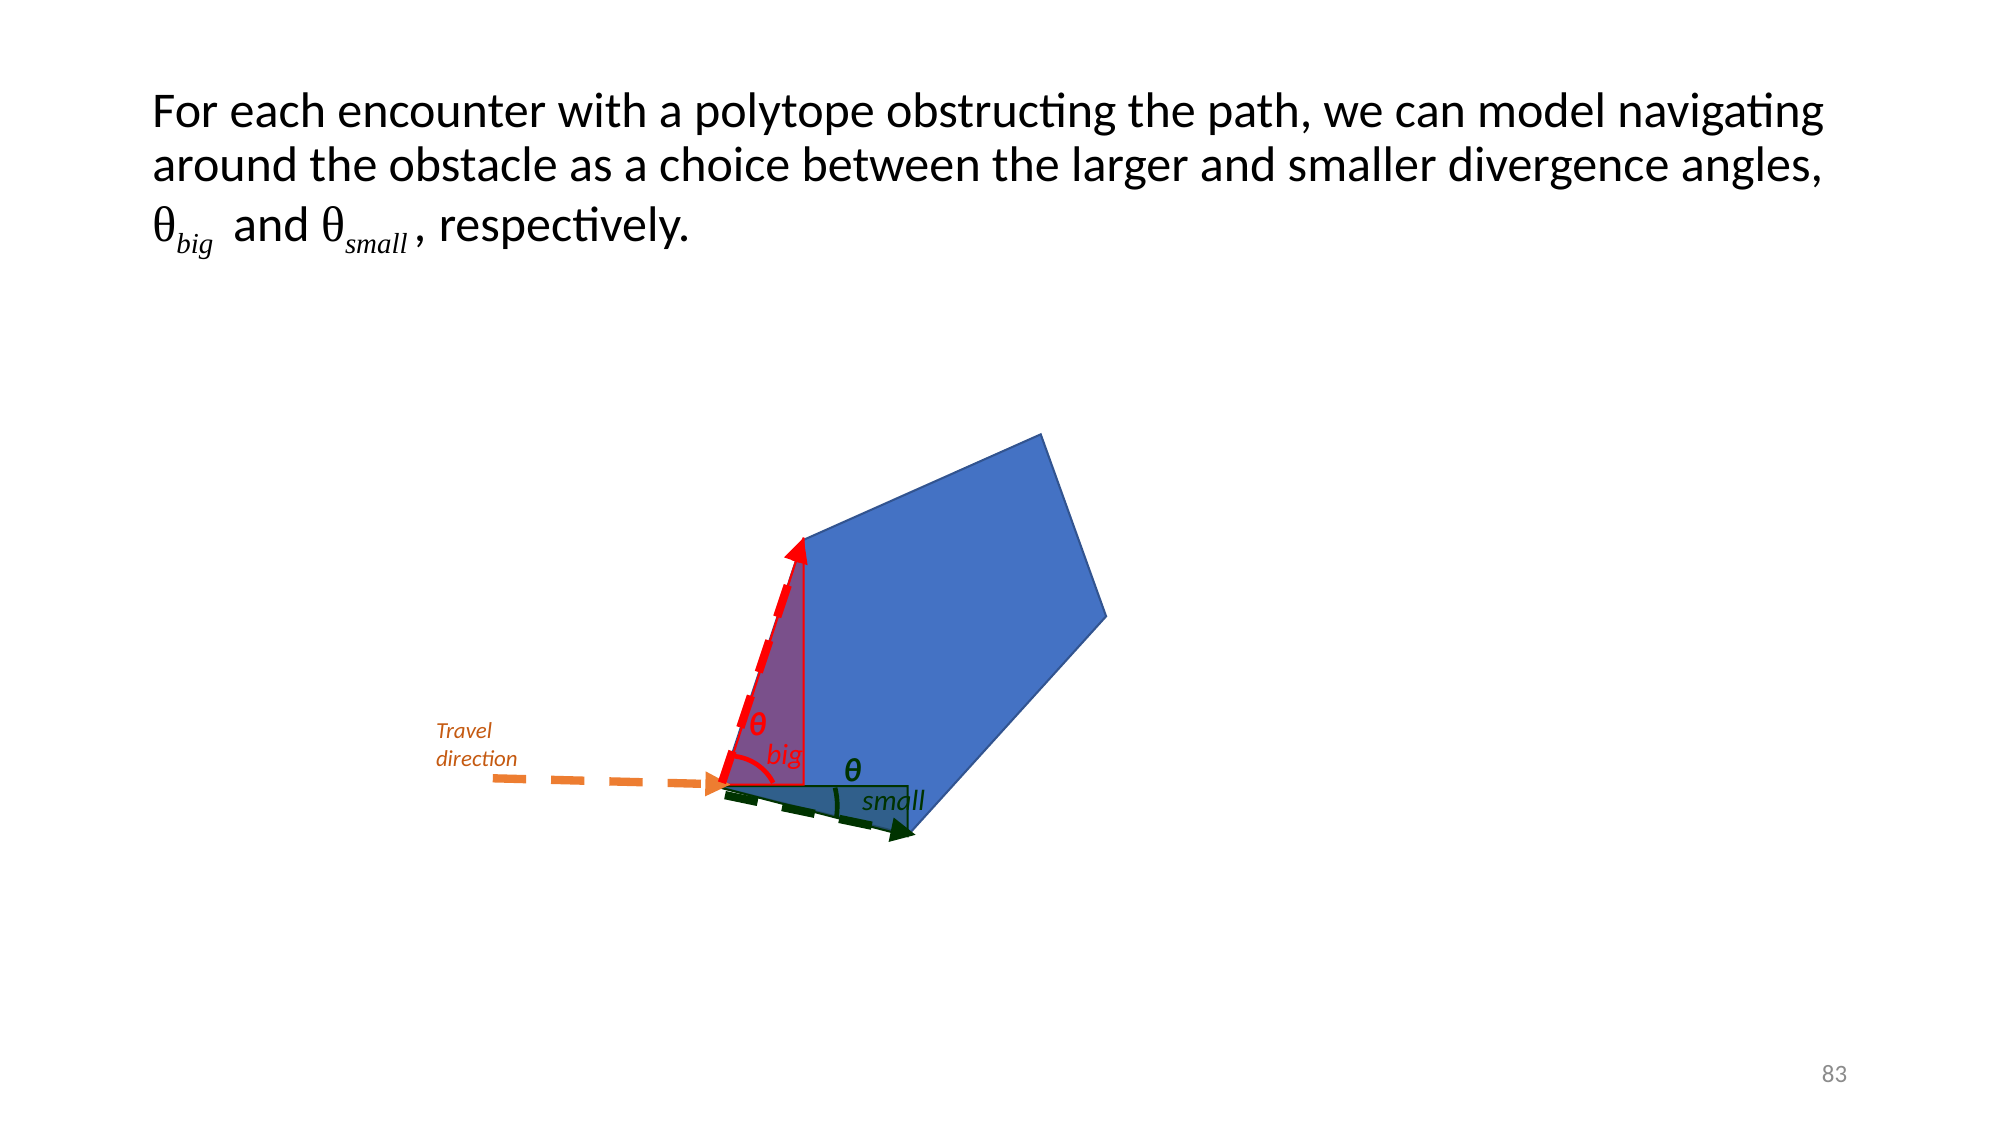

# For each encounter with a polytope obstructing the path, we can model navigating around the obstacle as a choice between the larger and smaller divergence angles, θbig  and θsmall , respectively.

ᶿbig
Travel direction

ᶿsmall

83